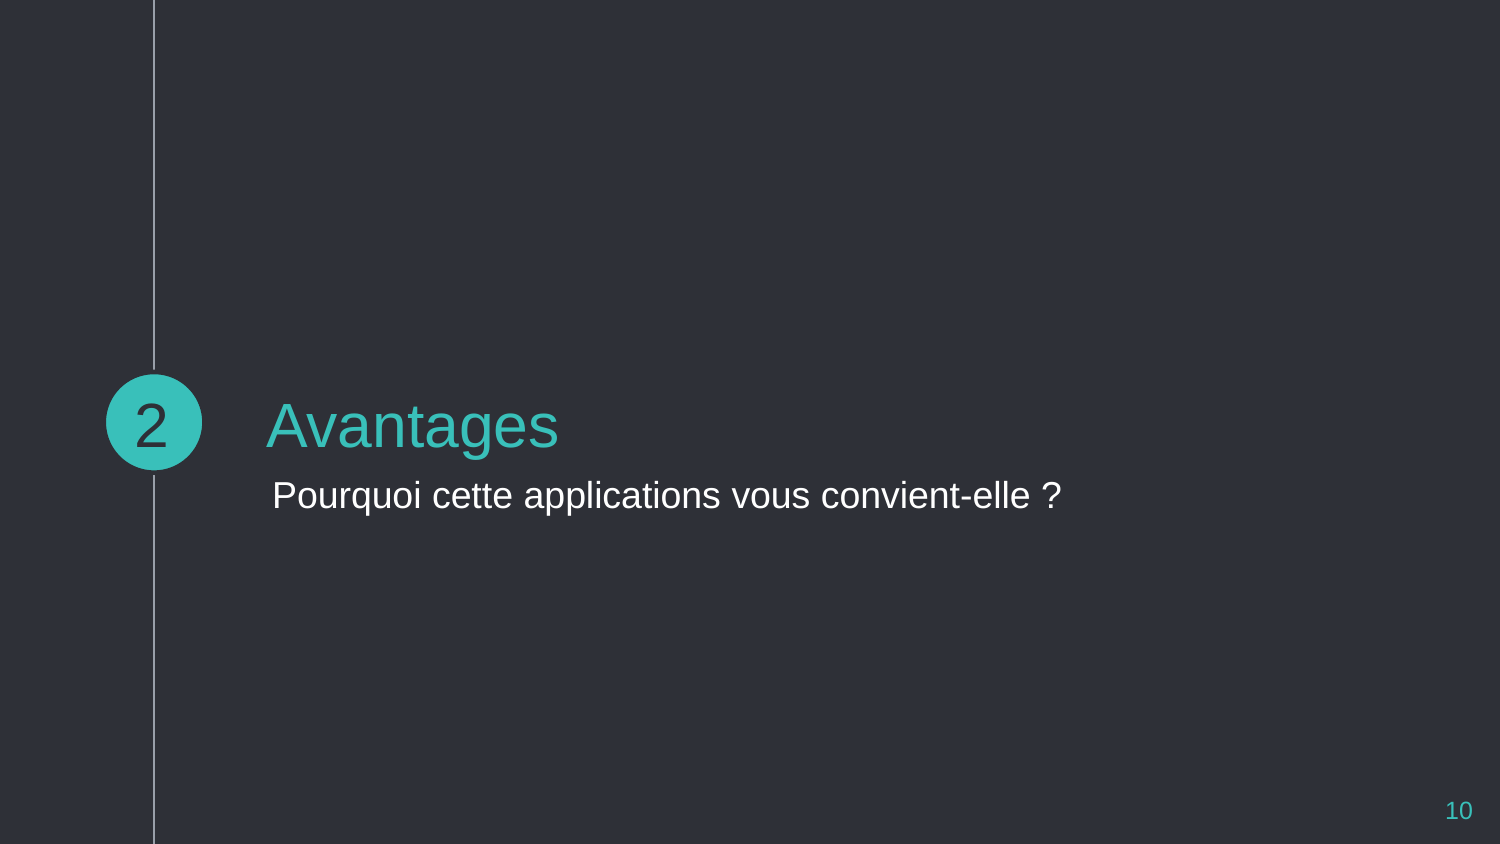

2
# Avantages
Pourquoi cette applications vous convient-elle ?
10